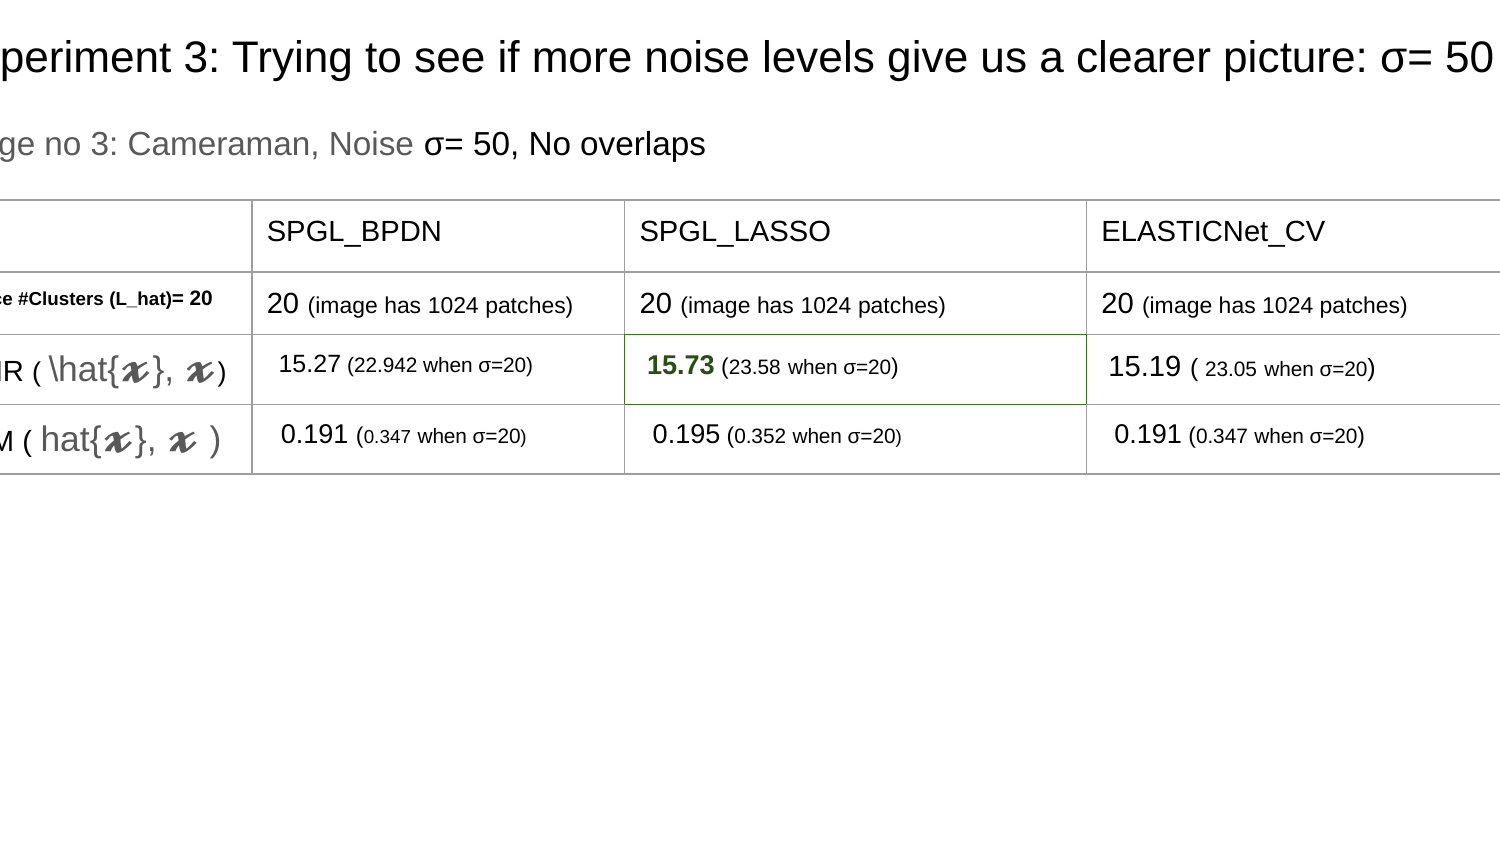

# Experiment 3: Trying to see if more noise levels give us a clearer picture: σ= 50
Image no 3: Cameraman, Noise σ= 50, No overlaps
|  | SPGL\_BPDN | SPGL\_LASSO | ELASTICNet\_CV |
| --- | --- | --- | --- |
| Enforce #Clusters (L\_hat)= 20 | 20 (image has 1024 patches) | 20 (image has 1024 patches) | 20 (image has 1024 patches) |
| PSNR ( \hat{𝔁}, 𝔁) | 15.27 (22.942 when σ=20) | 15.73 (23.58 when σ=20) | 15.19 ( 23.05 when σ=20) |
| SSIM ( hat{𝔁}, 𝔁 ) | 0.191 (0.347 when σ=20) | 0.195 (0.352 when σ=20) | 0.191 (0.347 when σ=20) |